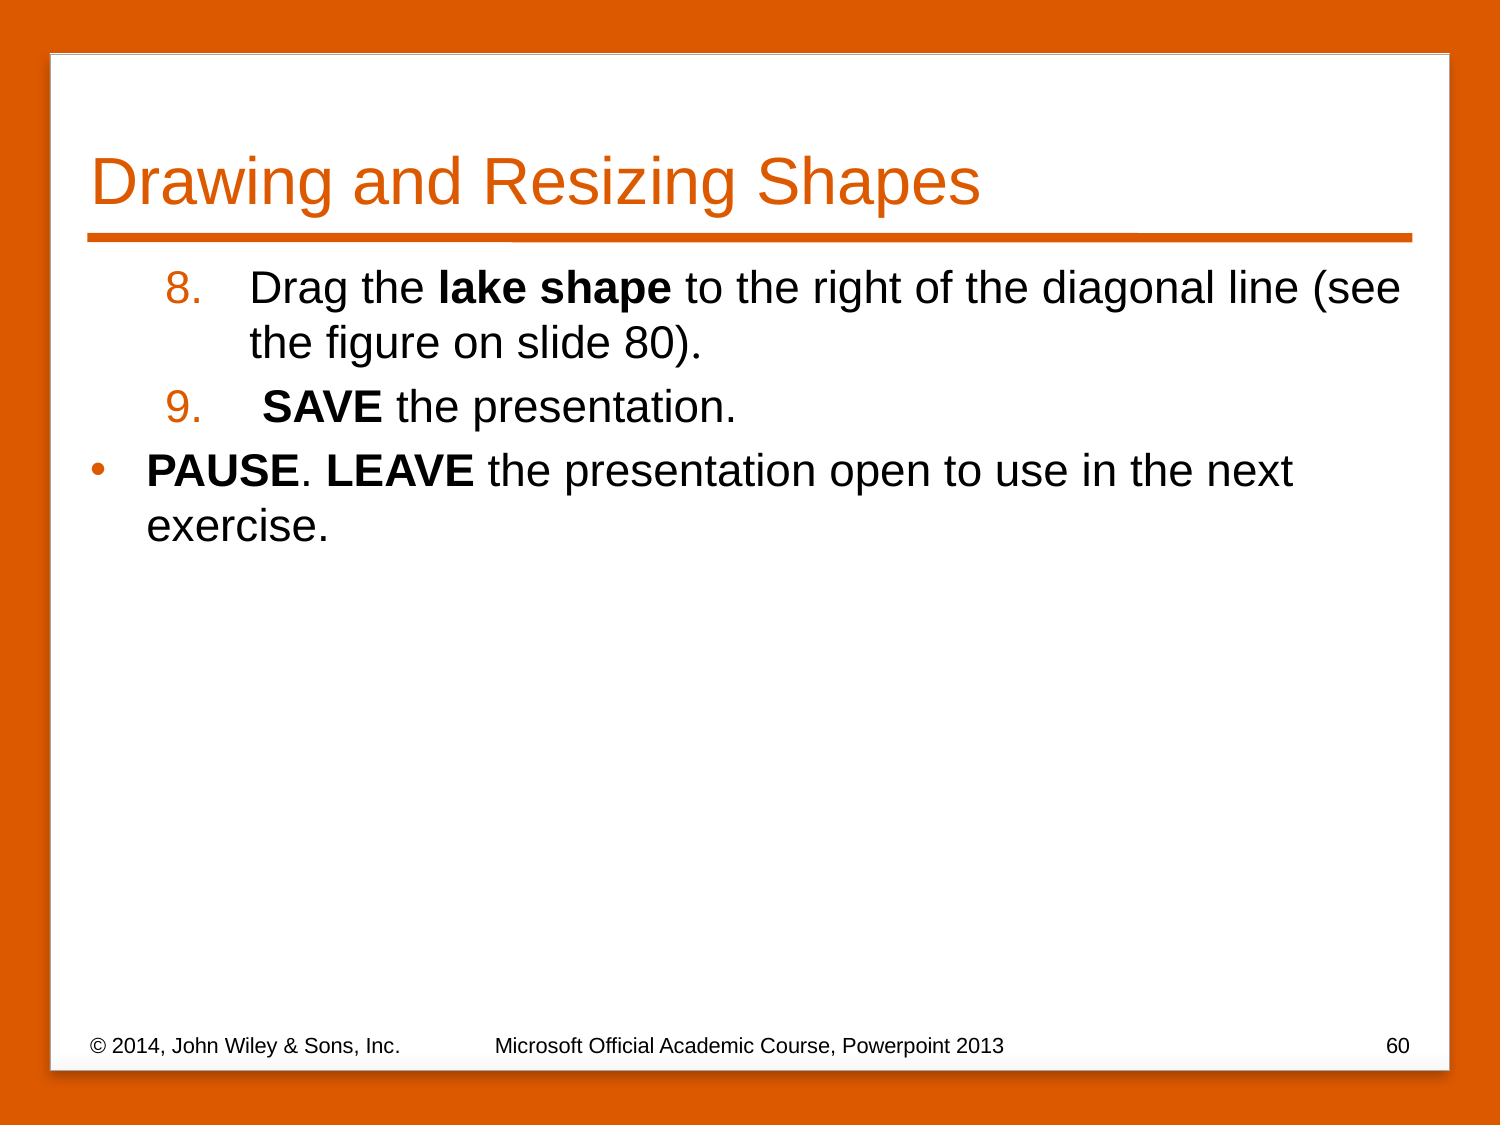

# Drawing and Resizing Shapes
Drag the lake shape to the right of the diagonal line (see the figure on slide 80).
 SAVE the presentation.
PAUSE. LEAVE the presentation open to use in the next exercise.
© 2014, John Wiley & Sons, Inc.
Microsoft Official Academic Course, Powerpoint 2013
60